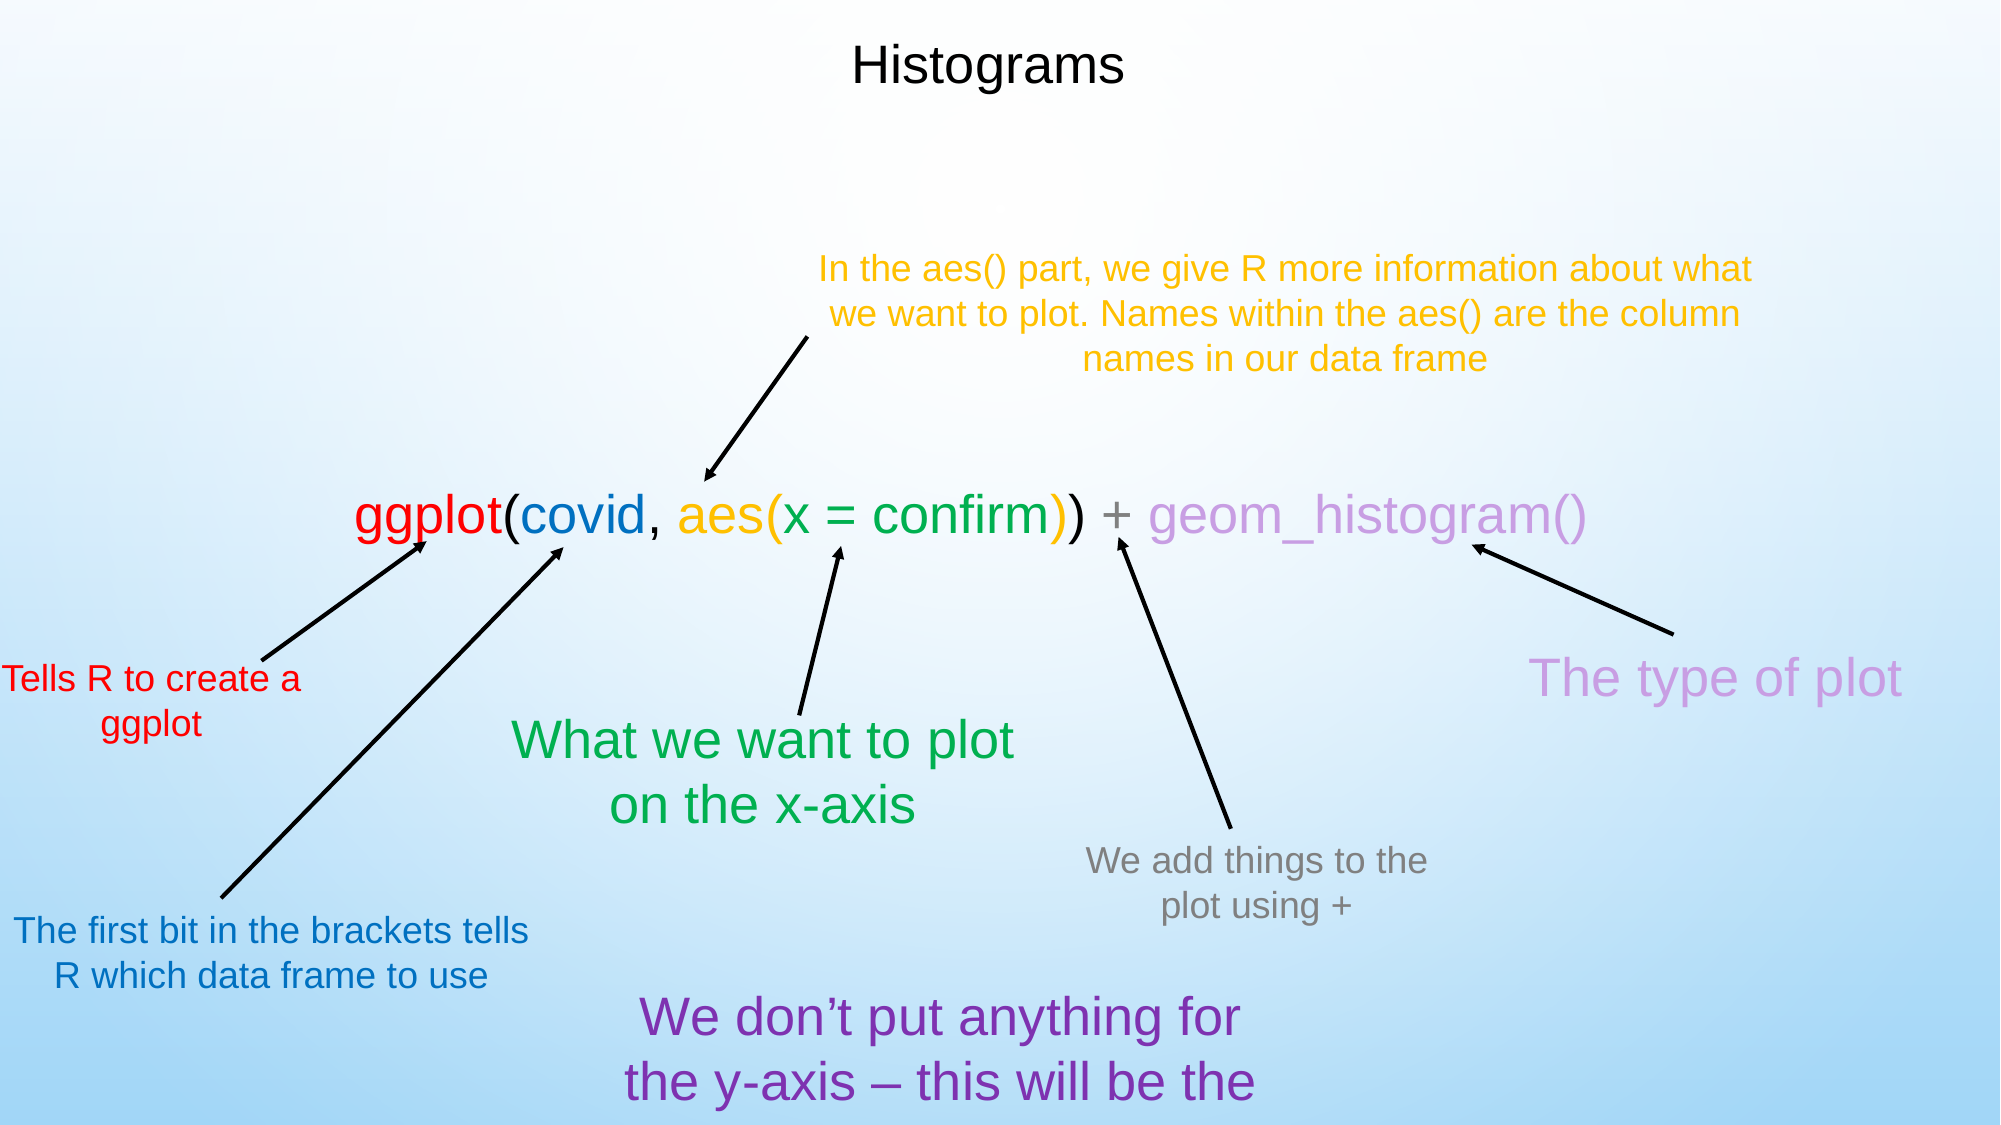

Histograms
In the aes() part, we give R more information about what we want to plot. Names within the aes() are the column names in our data frame
ggplot(covid, aes(x = confirm)) + geom_histogram()
The type of plot
Tells R to create a ggplot
What we want to plot on the x-axis
We add things to the plot using +
The first bit in the brackets tells R which data frame to use
We don’t put anything for the y-axis – this will be the counts